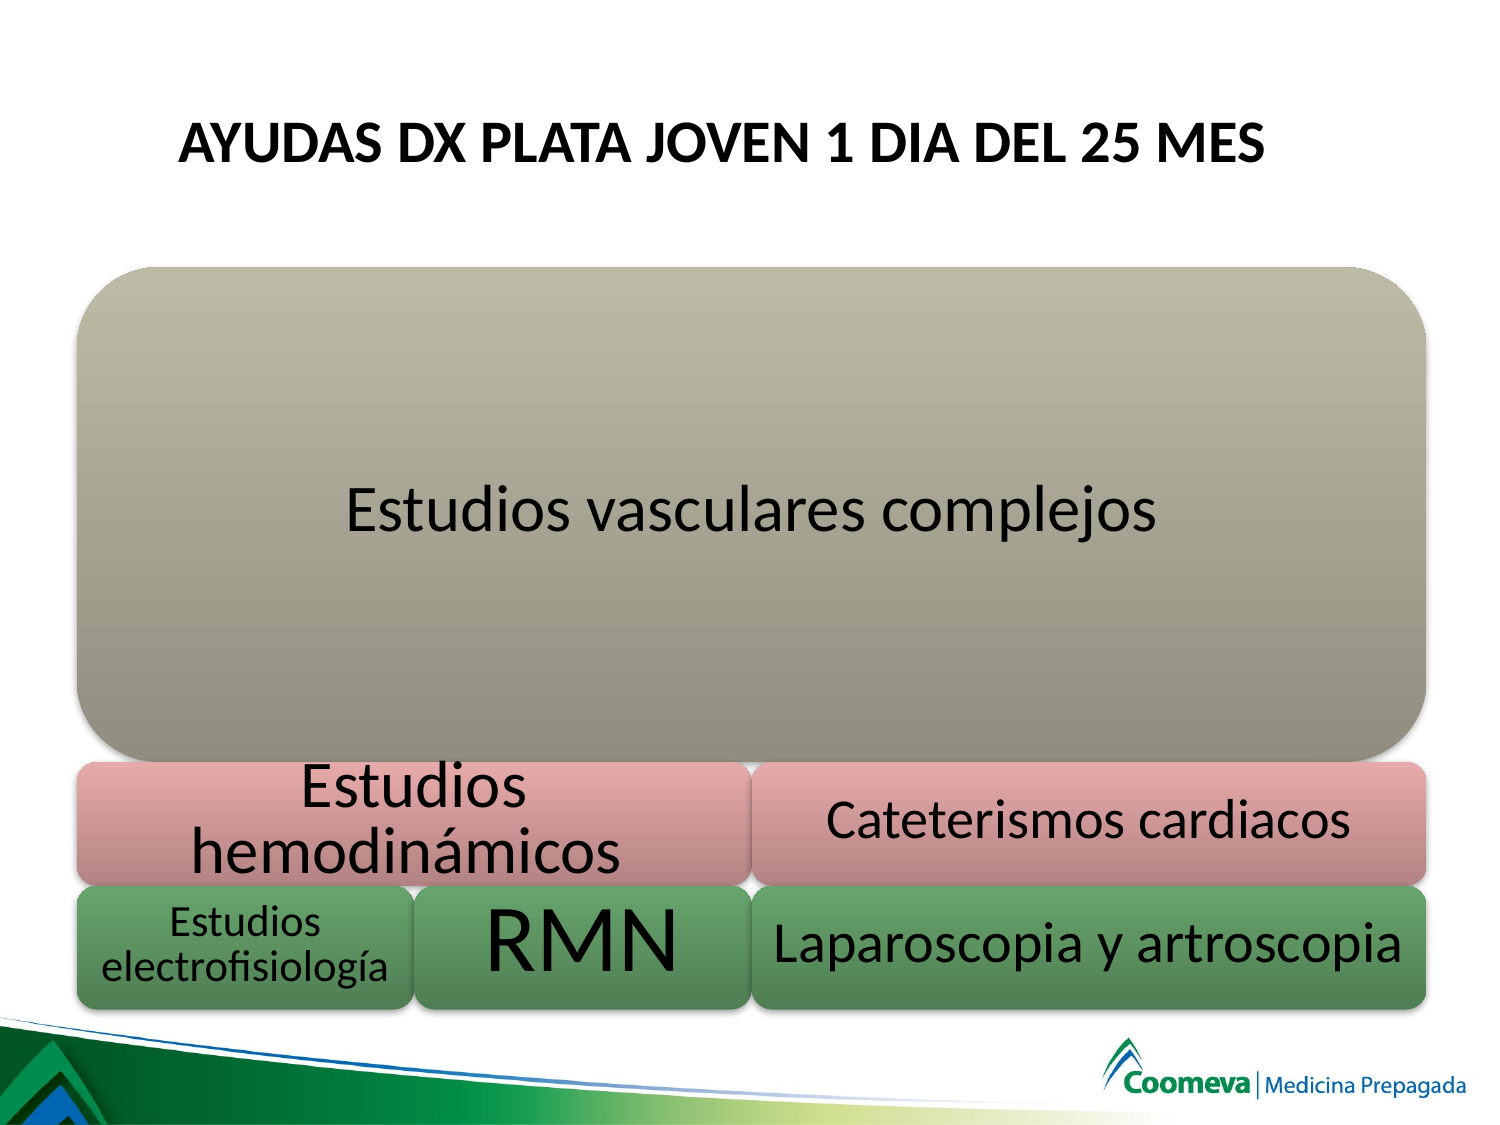

AYUDAS DX PLATA JOVEN 1 DIA DEL 25 MES
Estudios vasculares complejos
Estudios hemodinámicos
Estudios electrofisiología
RMN
Cateterismos cardiacos
Laparoscopia y artroscopia